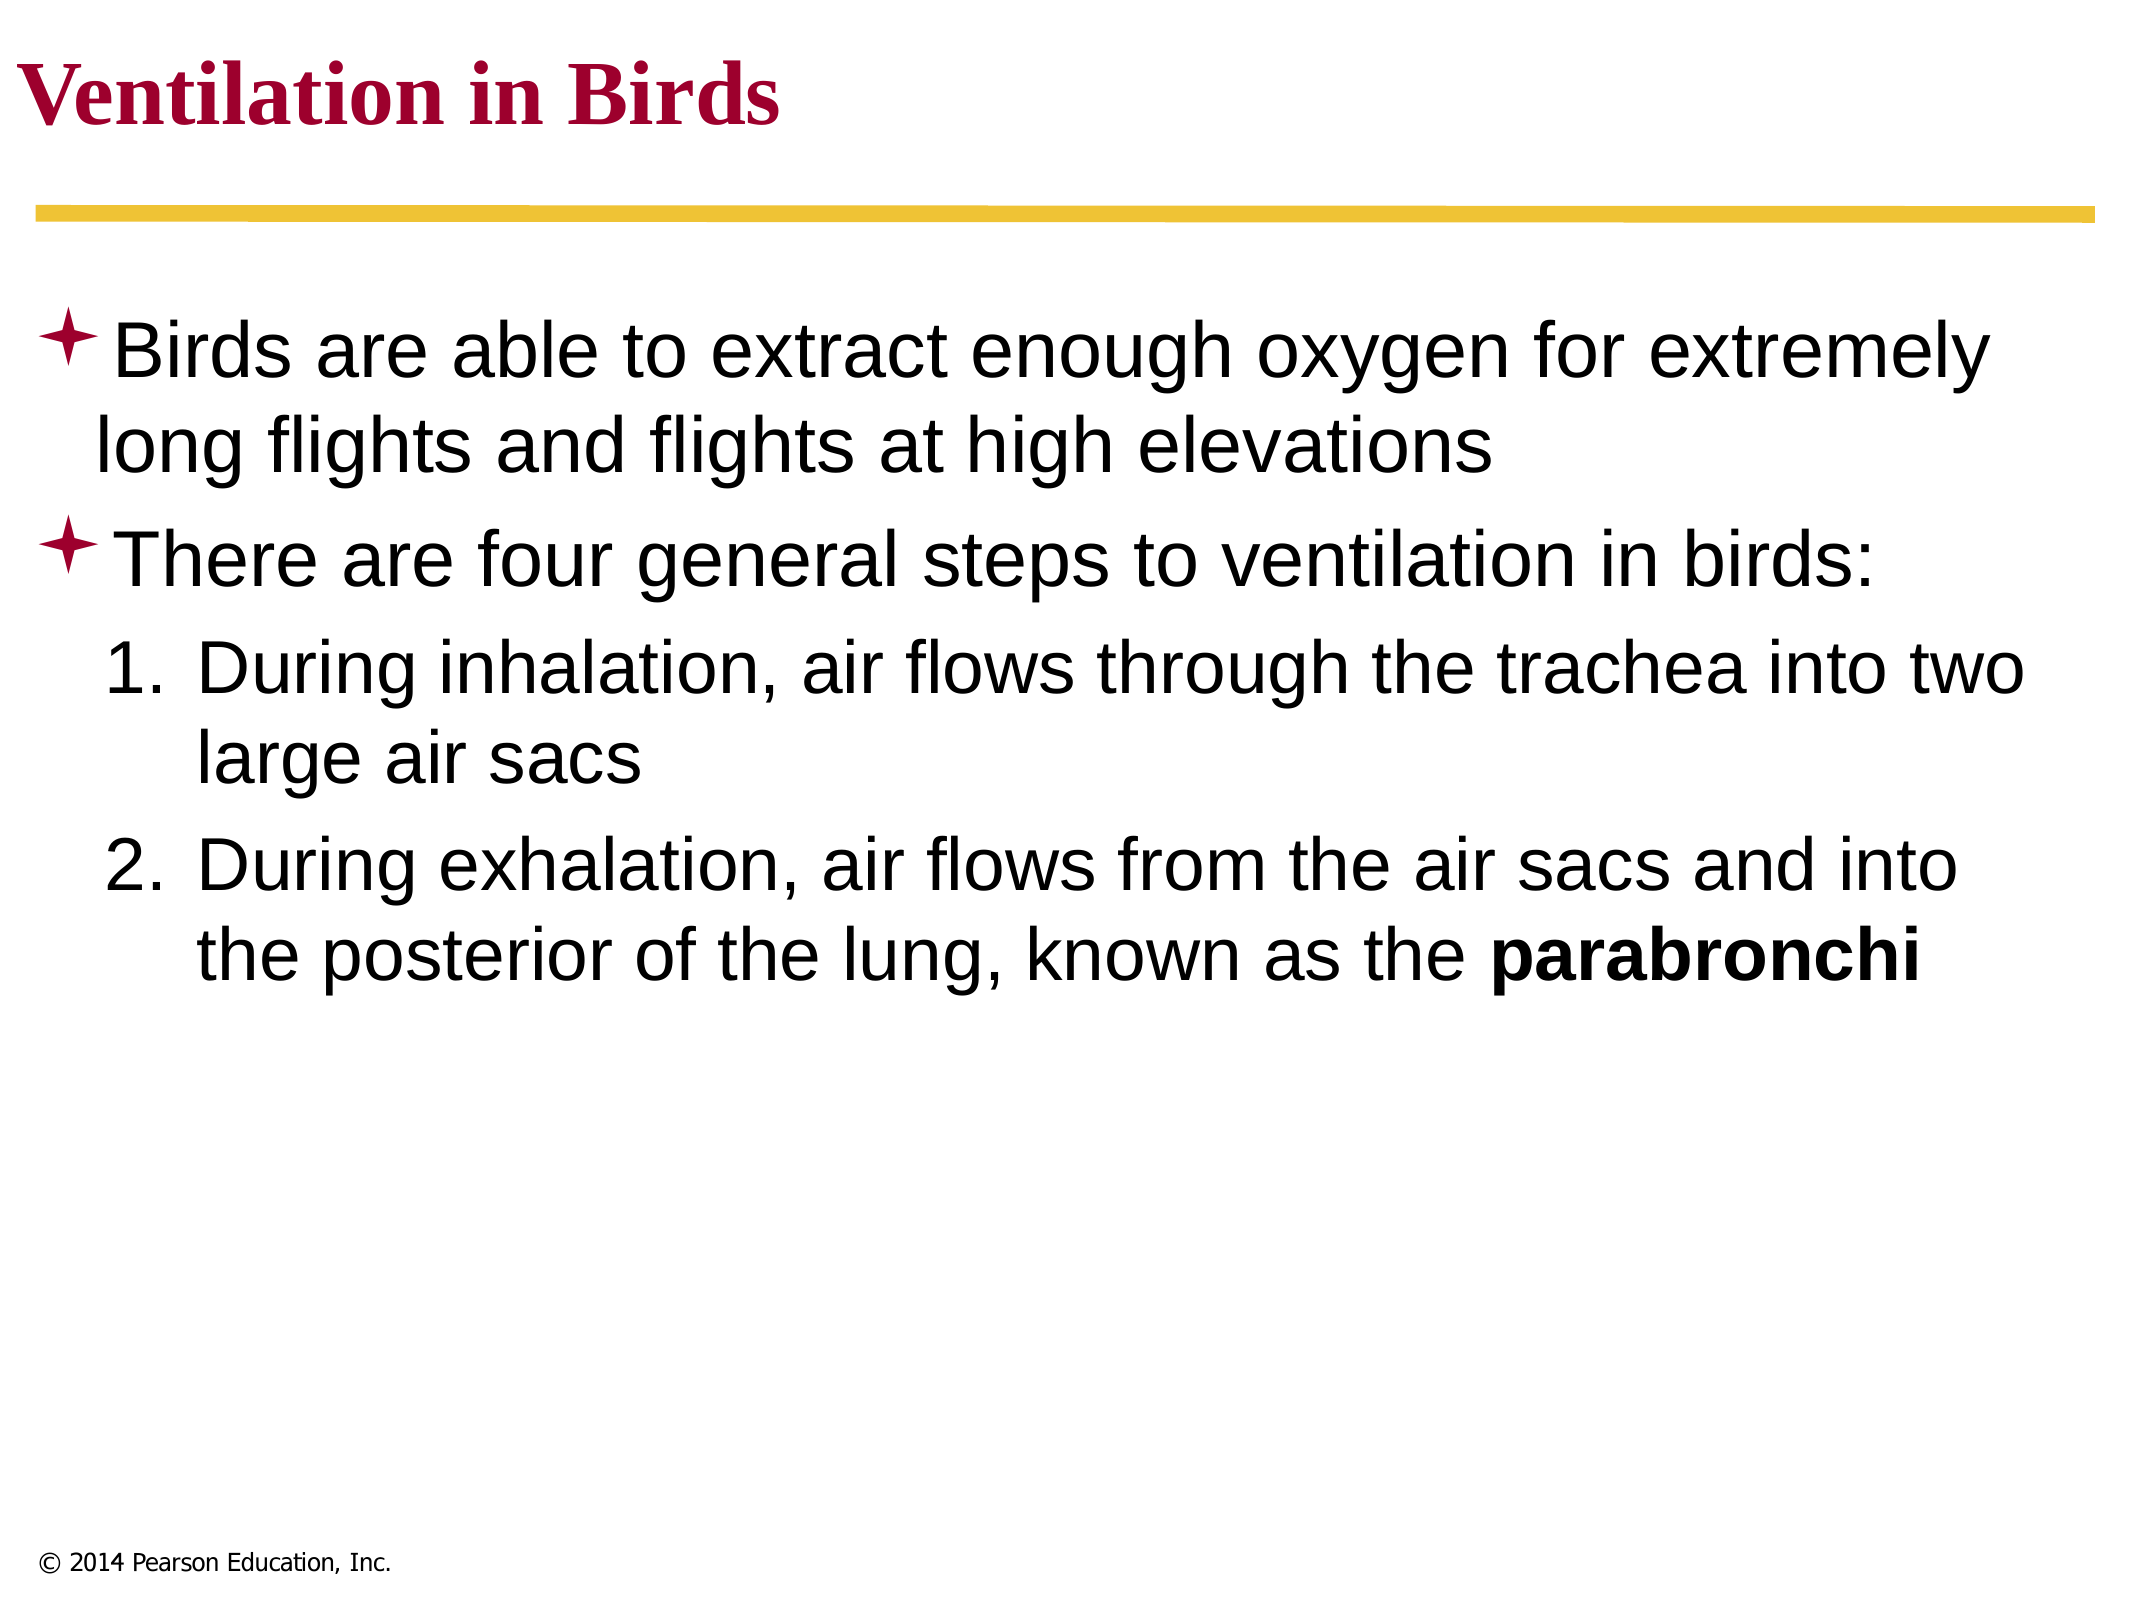

Ventilation in Birds

Birds are able to extract enough oxygen for extremely long flights and flights at high elevations
There are four general steps to ventilation in birds:
During inhalation, air flows through the trachea into two large air sacs
During exhalation, air flows from the air sacs and into the posterior of the lung, known as the parabronchi